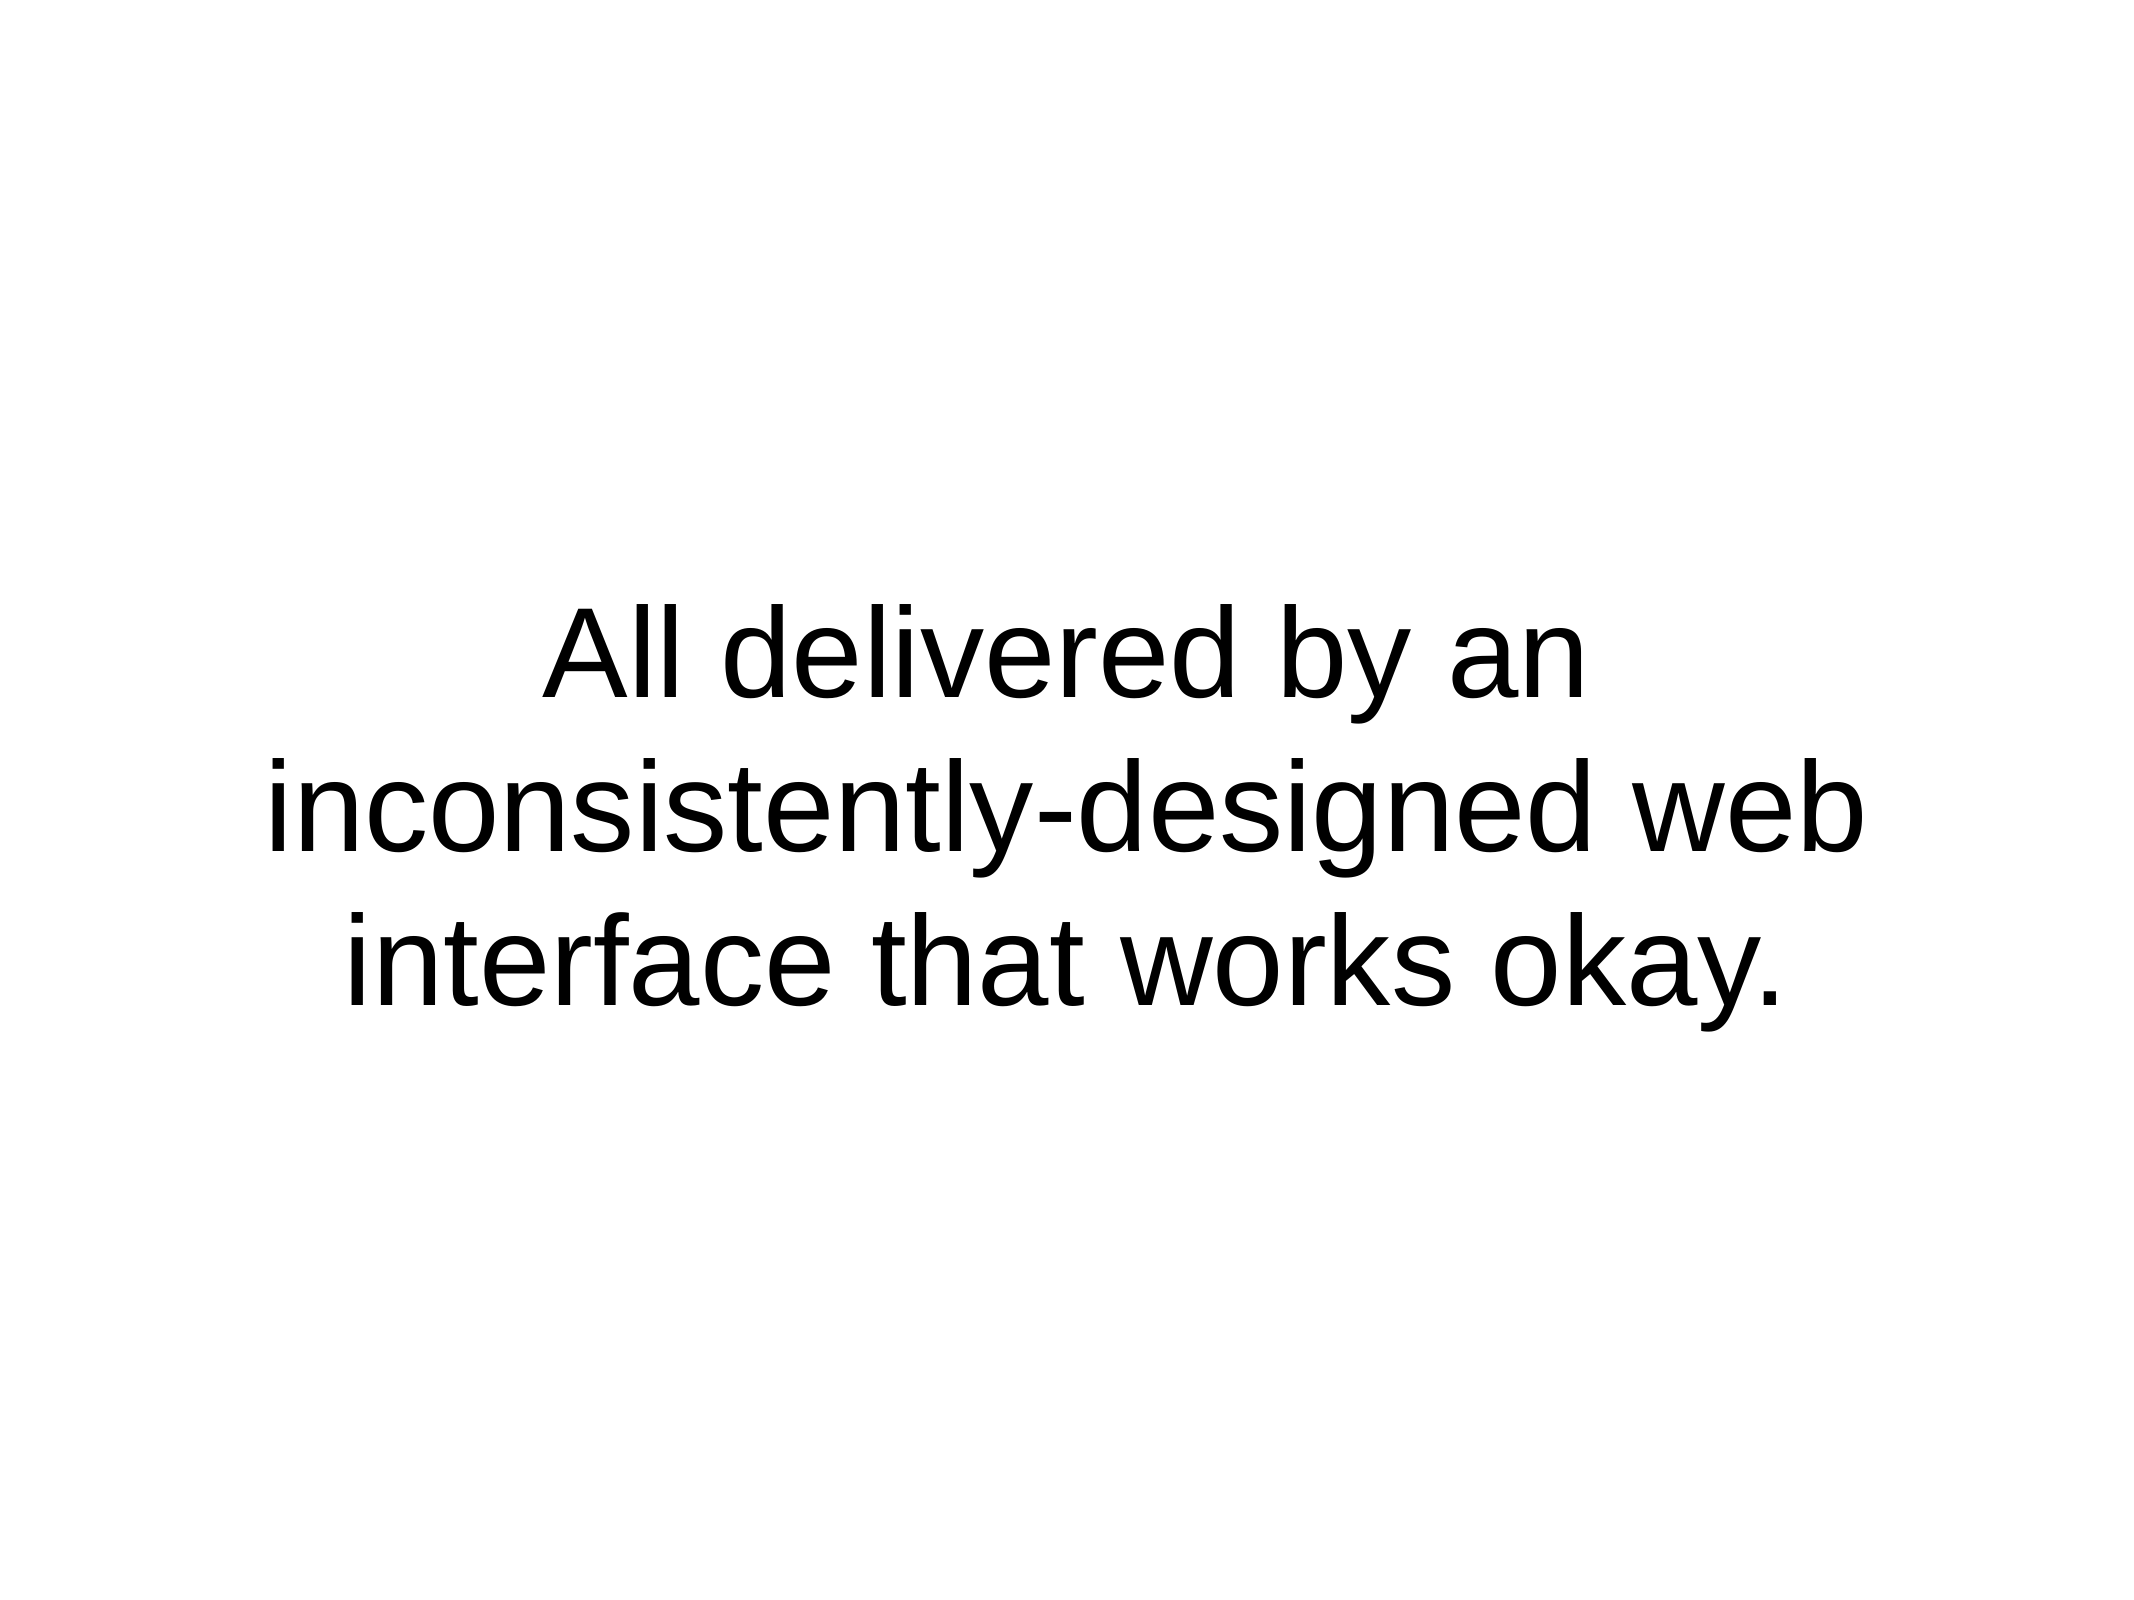

# All delivered by an inconsistently-designed web interface that works okay.